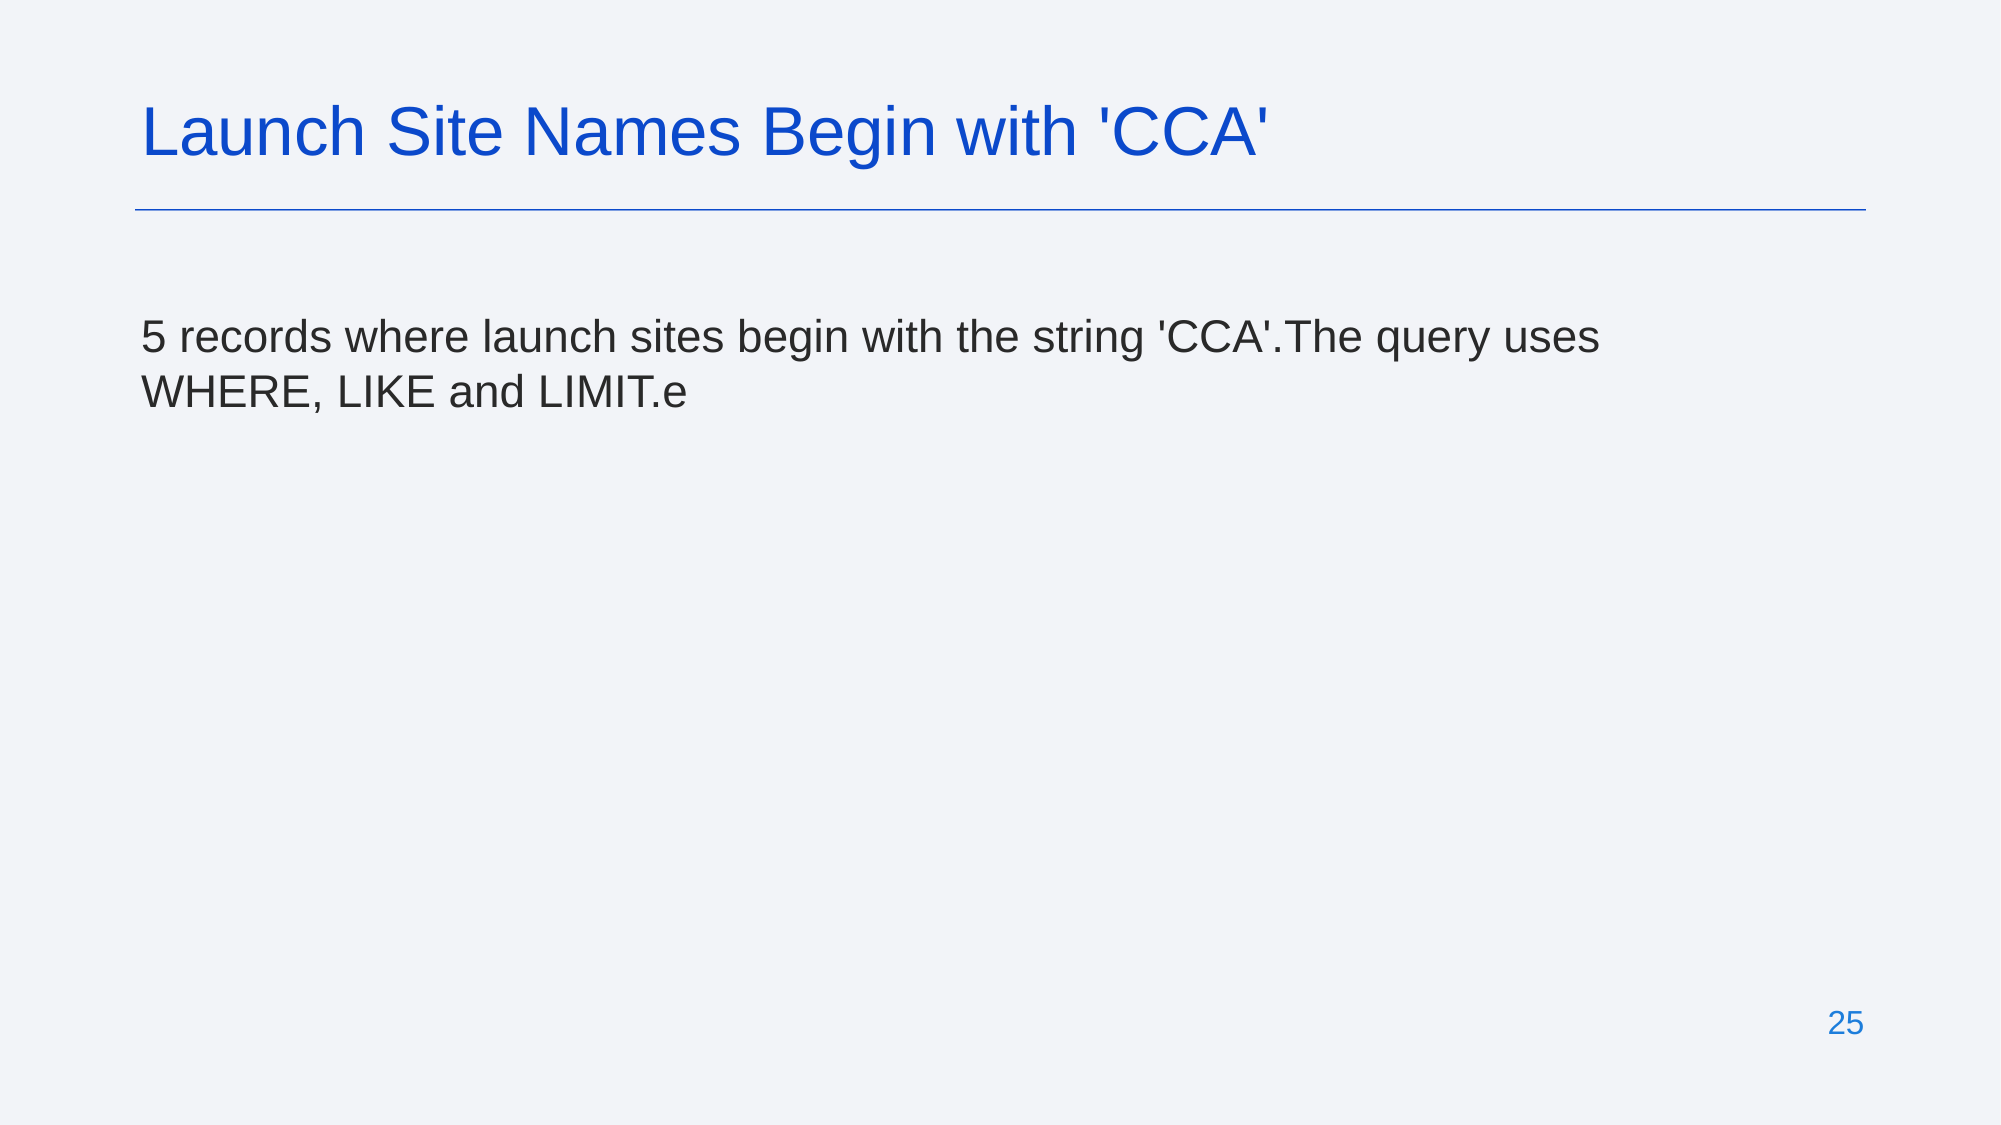

Launch Site Names Begin with 'CCA'
5 records where launch sites begin with the string 'CCA'.The query uses WHERE, LIKE and LIMIT.e
25